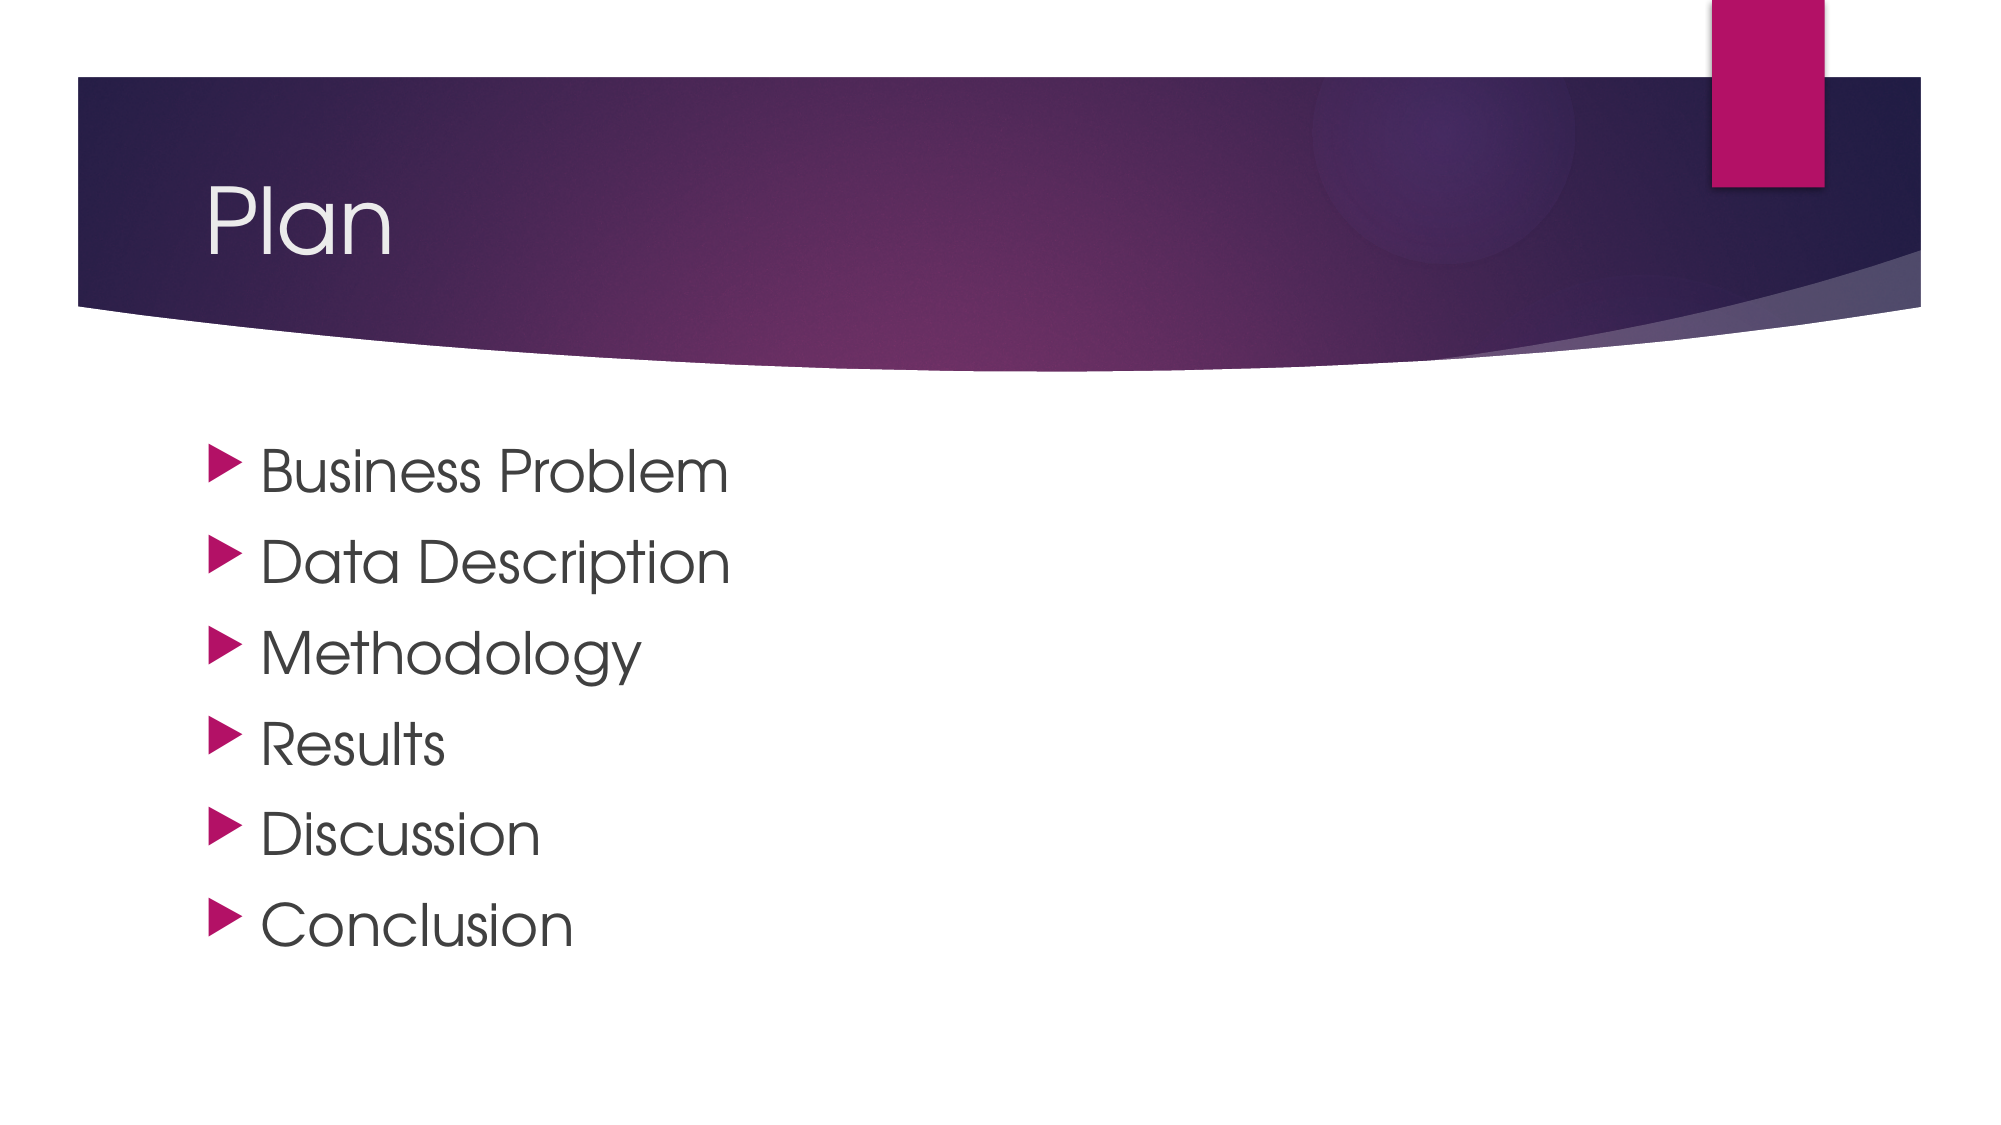

# Plan
Business Problem
Data Description
Methodology
Results
Discussion
Conclusion